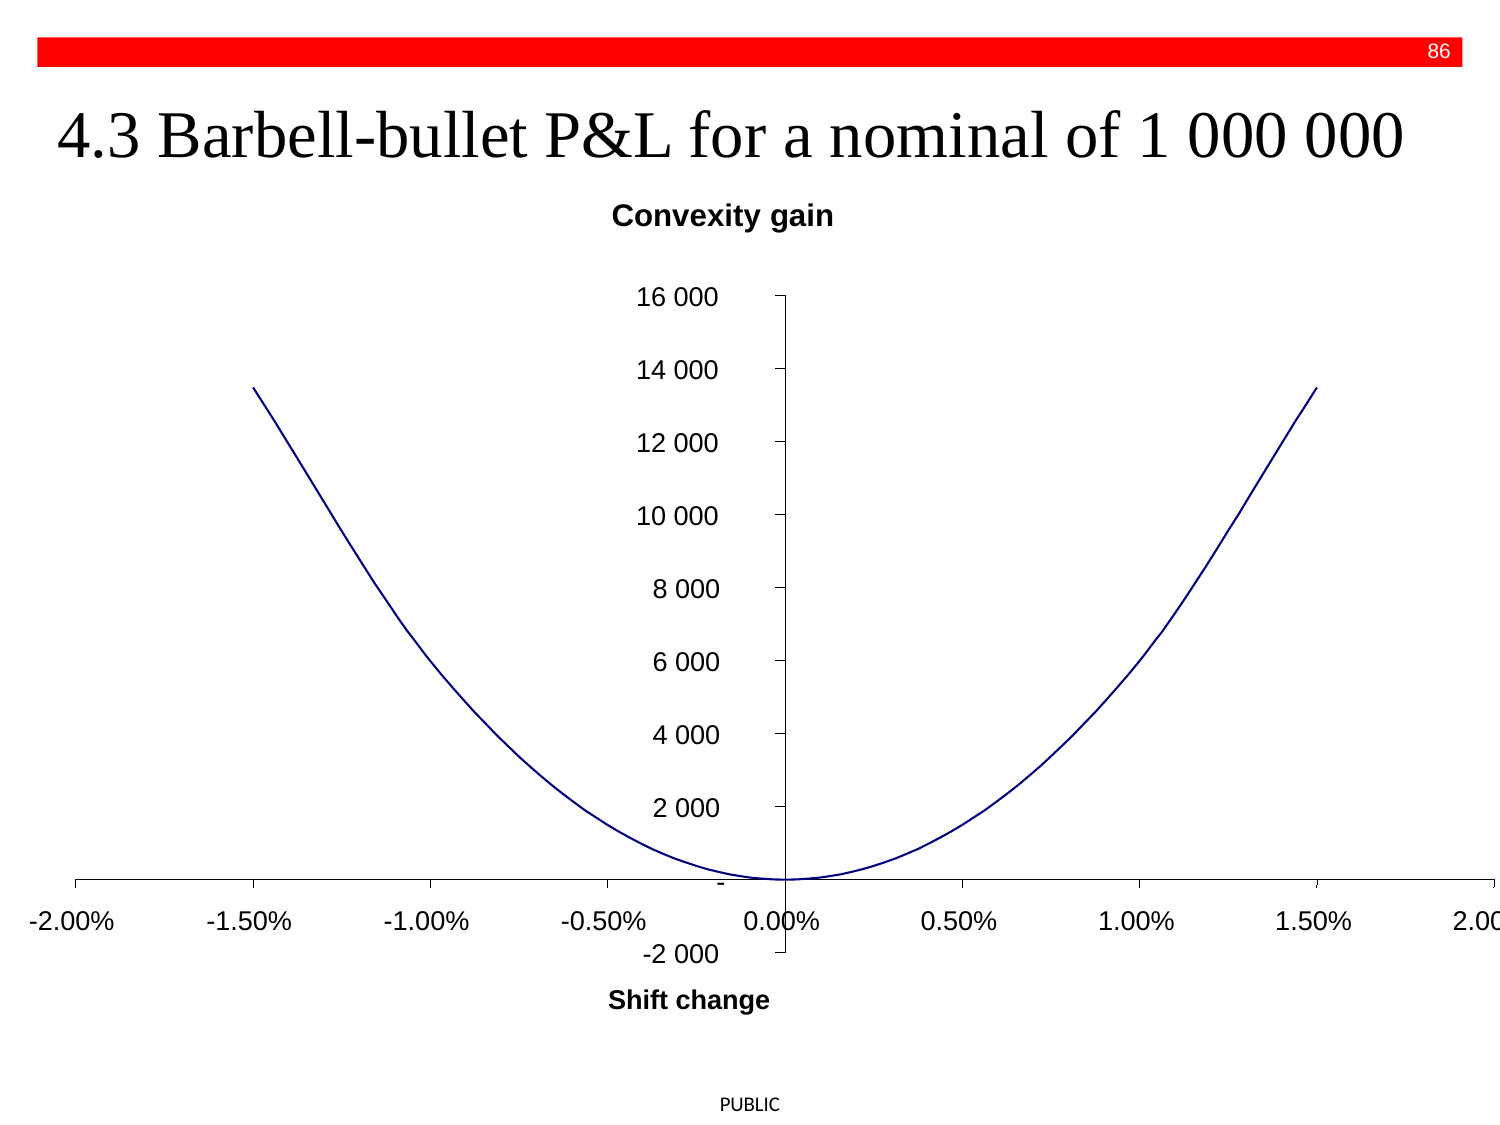

4.3 Barbell-bullet P&L for a nominal of 1 000 000
Convexity gain
16 000

14 000

12 000

10 000

8 000

6 000

4 000

2 000

-

-2.00%
-1.50%
-1.00%
-0.50%
0.00%
0.50%
1.00%
1.50%
2.00%
-2 000

Shift change